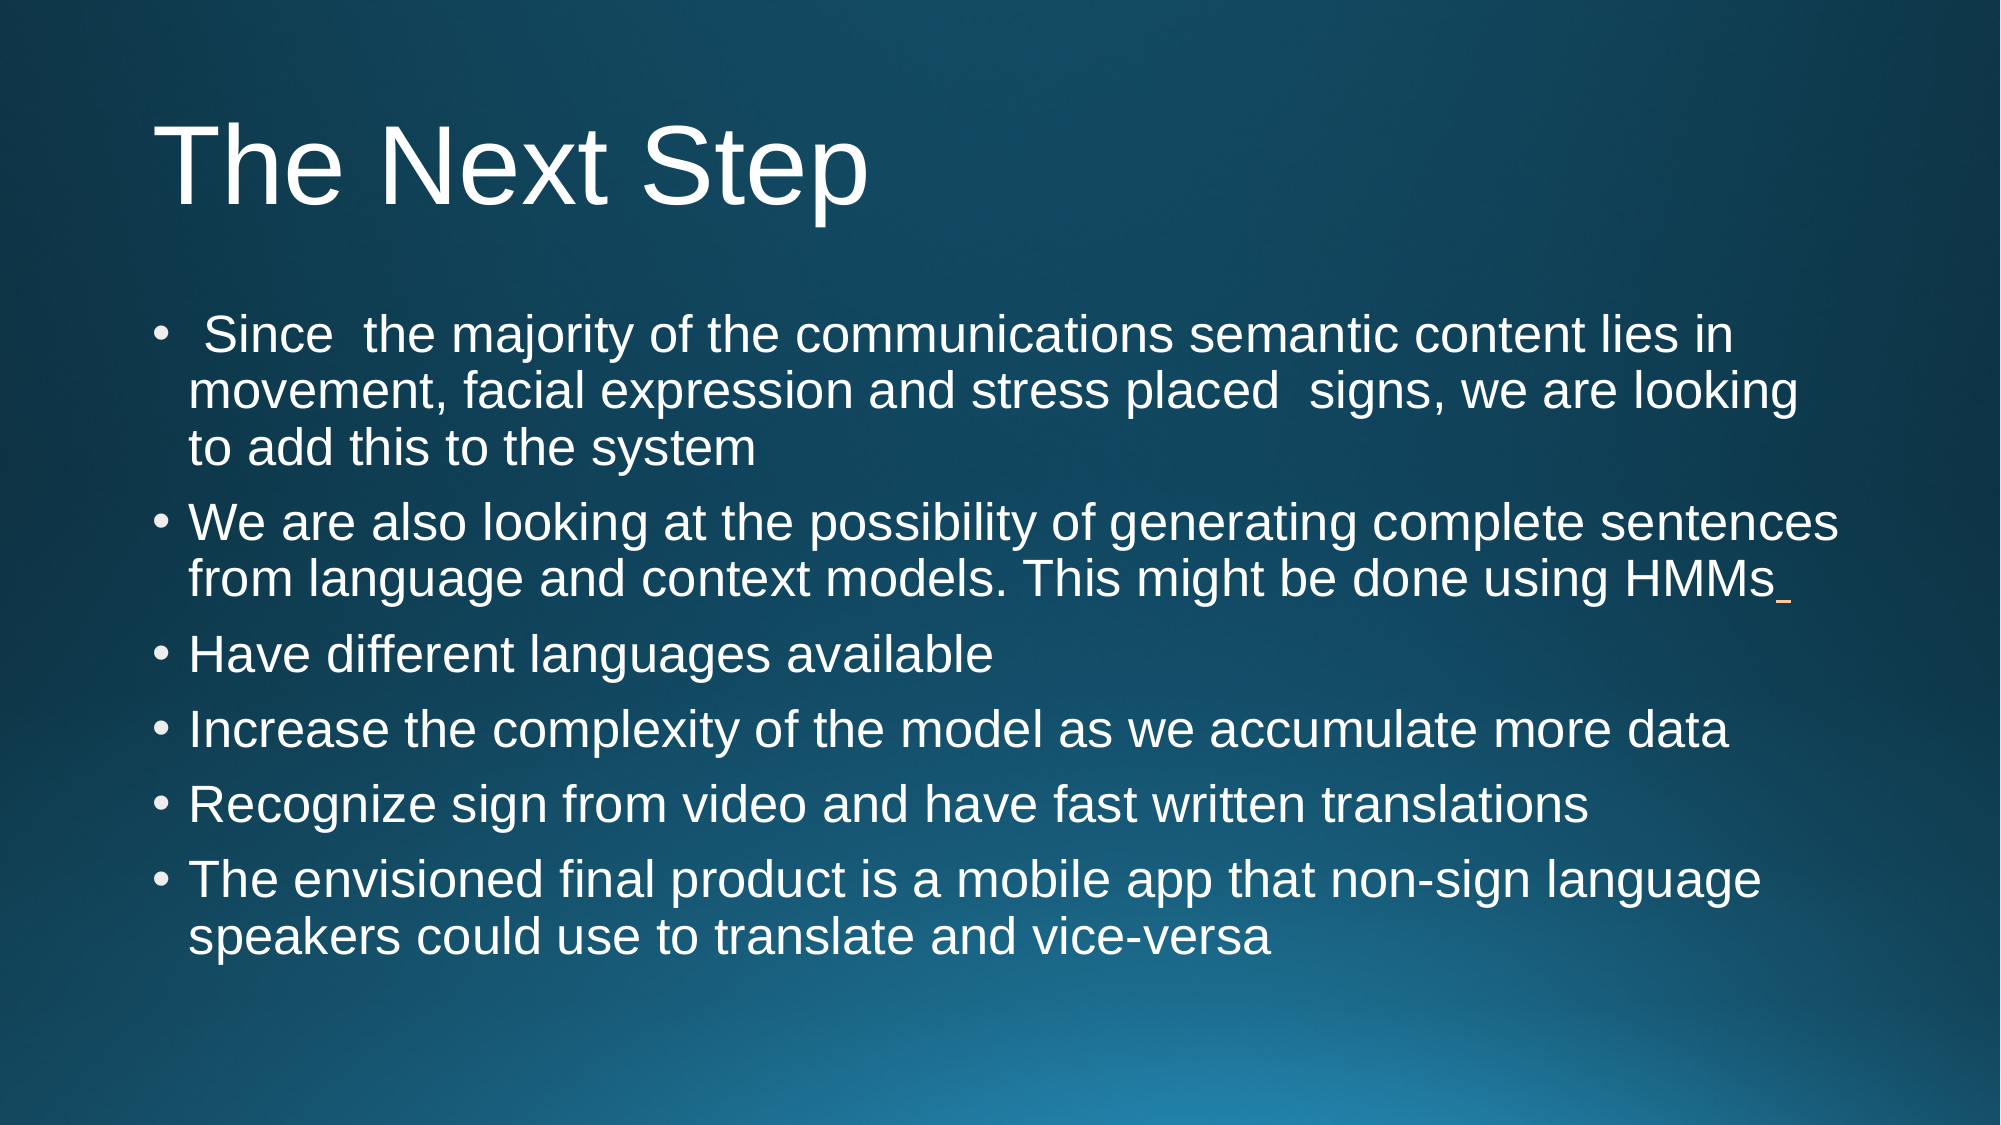

# The Next Step
 Since  the majority of the communications semantic content lies in movement, facial expression and stress placed  signs, we are looking to add this to the system
We are also looking at the possibility of generating complete sentences from language and context models. This might be done using HMMs
Have different languages available
Increase the complexity of the model as we accumulate more data
Recognize sign from video and have fast written translations
The envisioned final product is a mobile app that non-sign language speakers could use to translate and vice-versa